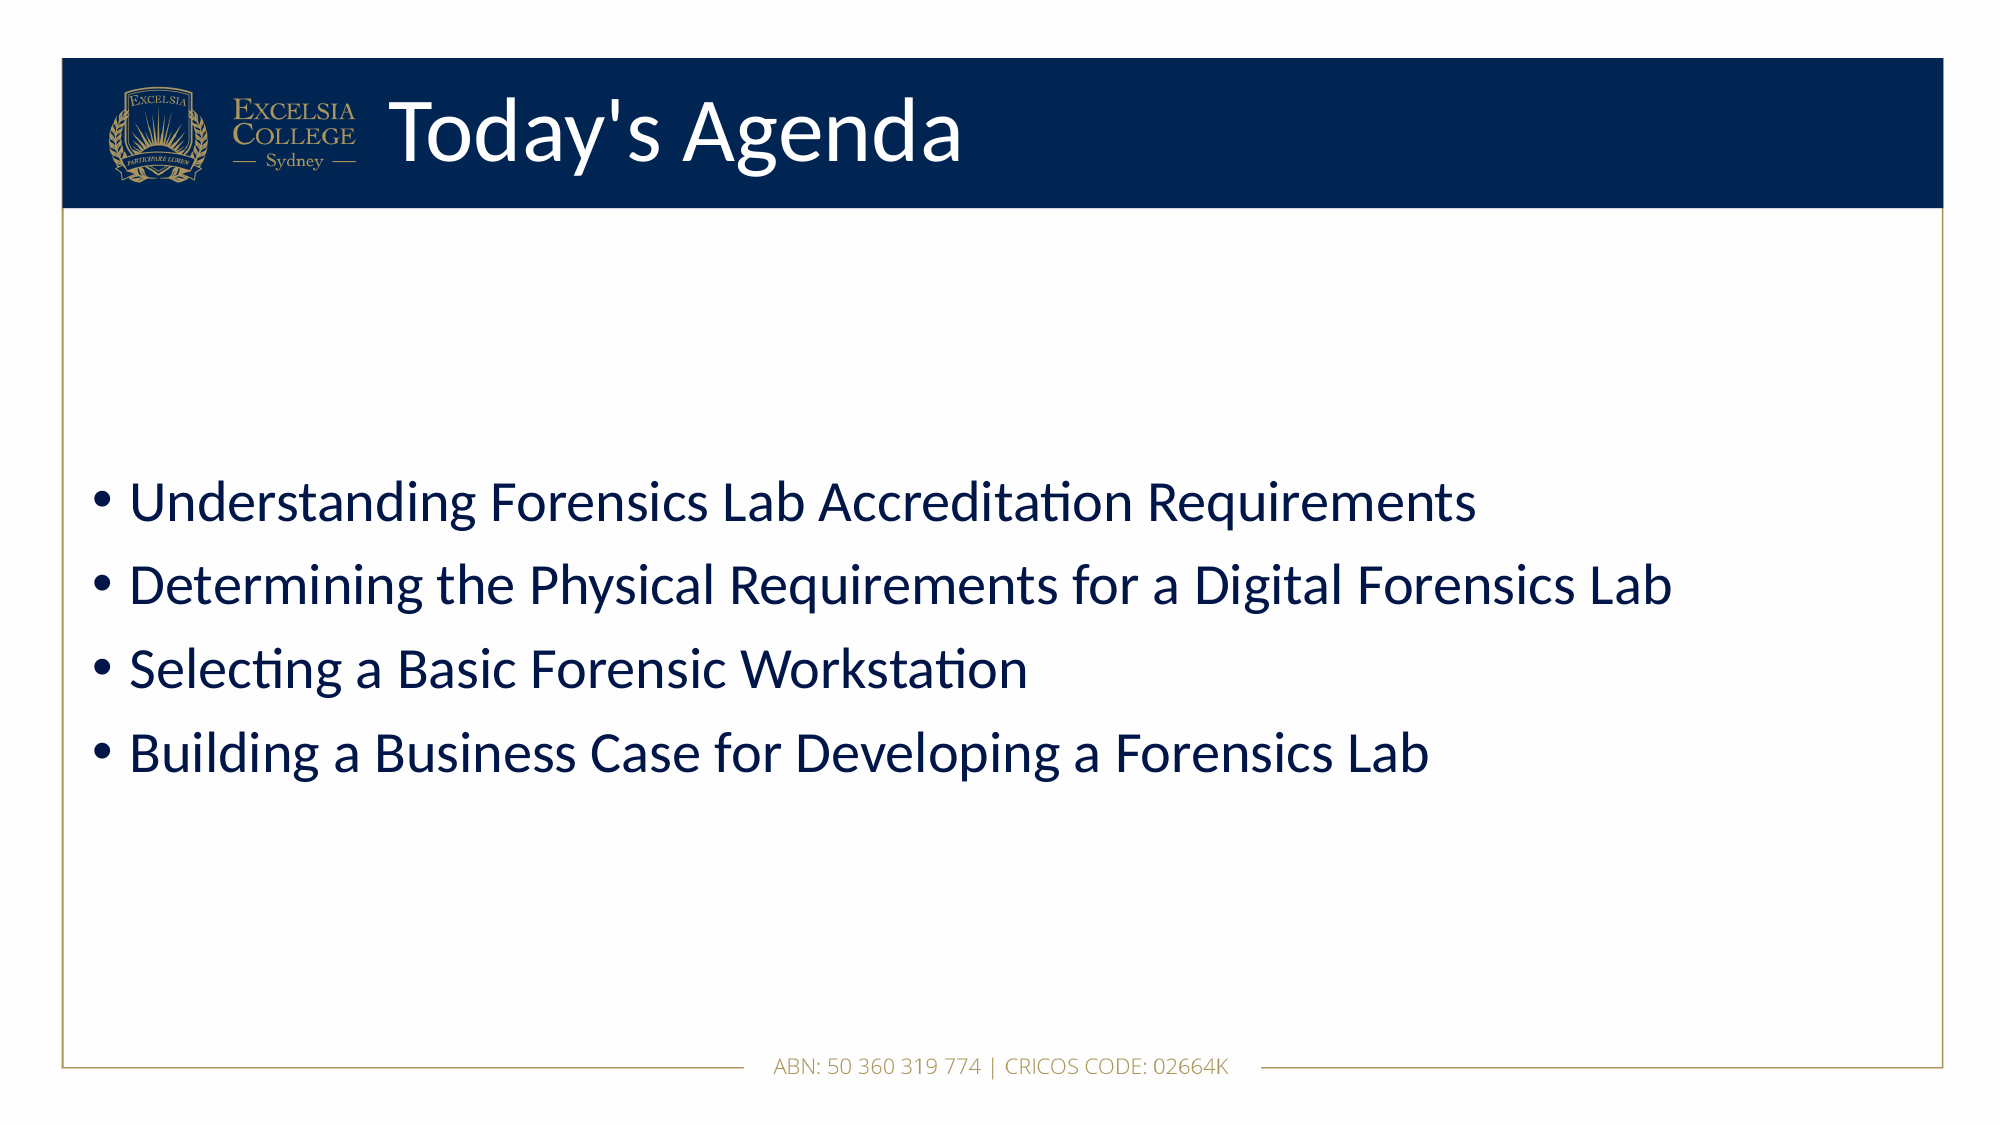

# Today's Agenda
Understanding Forensics Lab Accreditation Requirements
Determining the Physical Requirements for a Digital Forensics Lab
Selecting a Basic Forensic Workstation
Building a Business Case for Developing a Forensics Lab